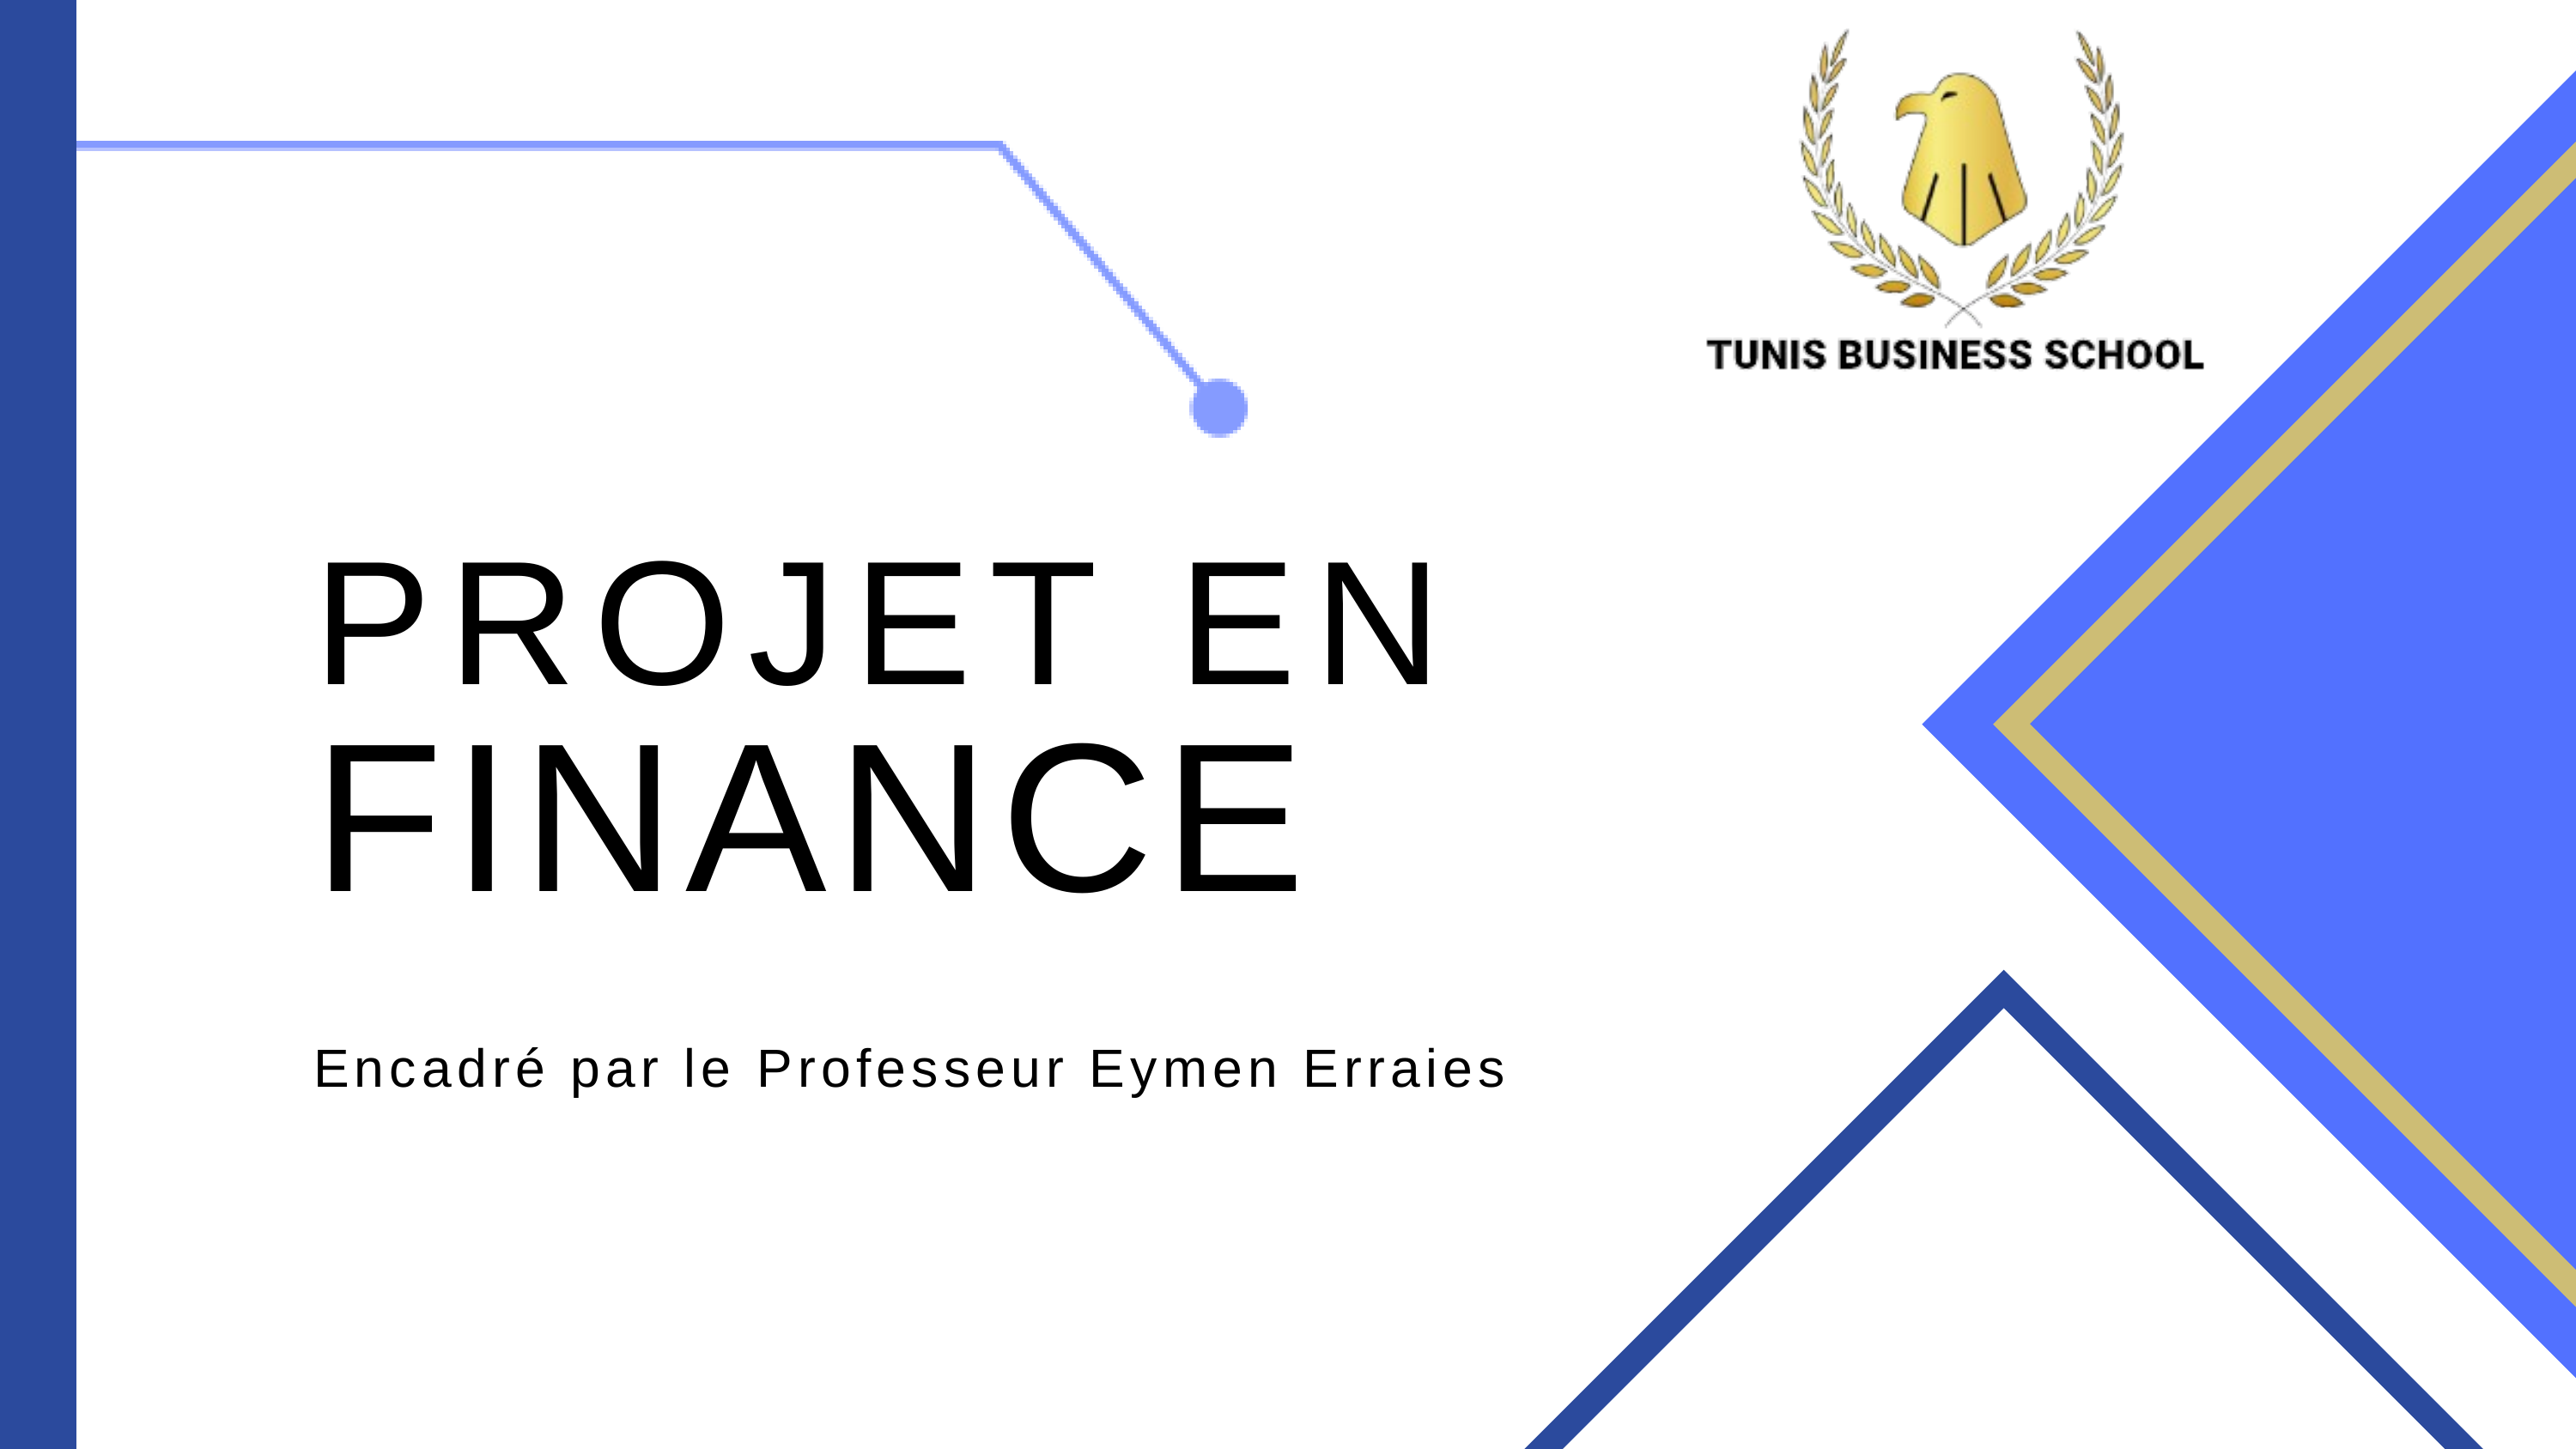

PROJET EN
FINANCE
Encadré par le Professeur Eymen Erraies